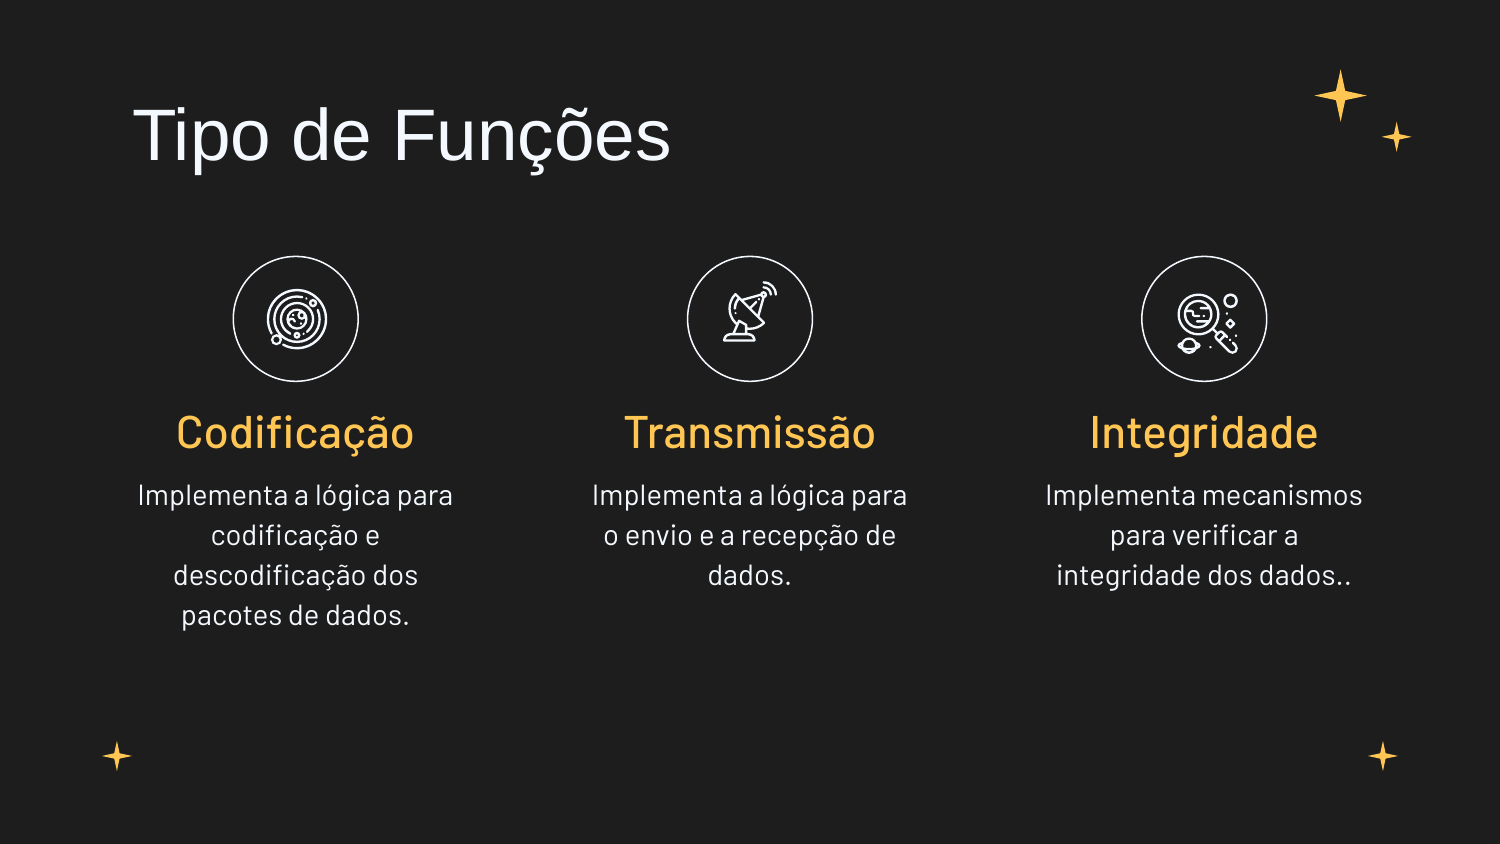

# Tipo de Funções

Codificação
Transmissão
Integridade
Implementa a lógica para codificação e descodificação dos pacotes de dados.
Implementa a lógica para o envio e a recepção de dados.
Implementa mecanismos para verificar a integridade dos dados..